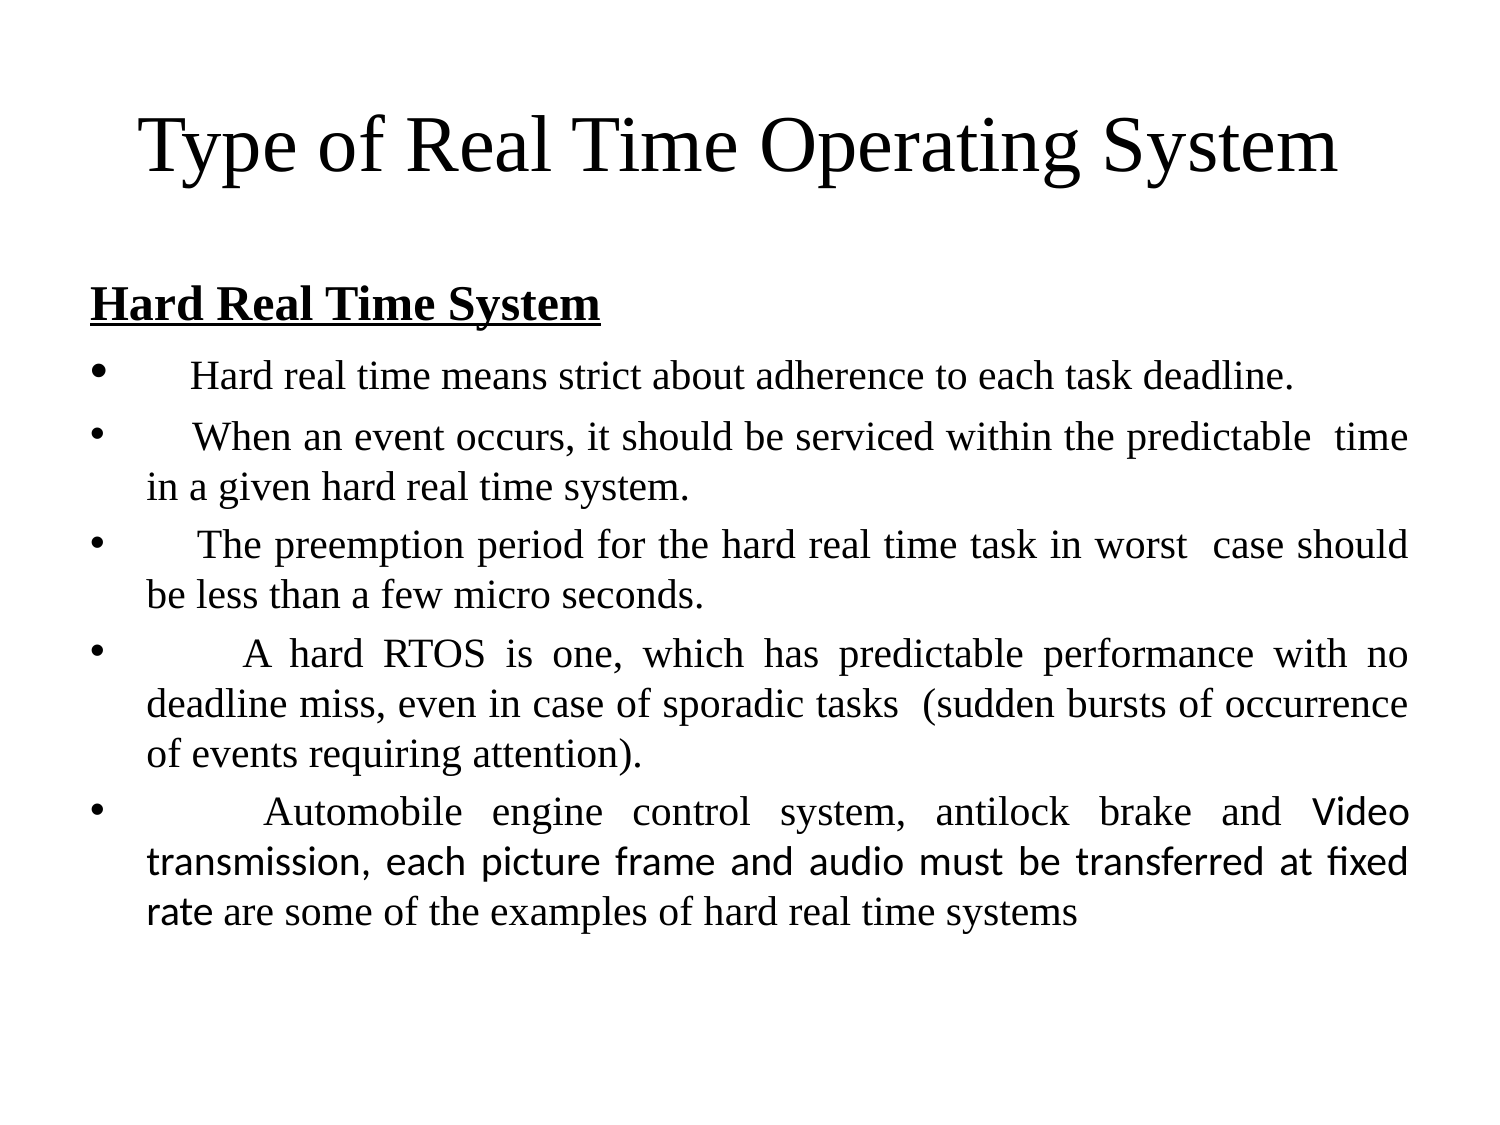

# Type of Real Time Operating System
Hard Real Time System
    Hard real time means strict about adherence to each task deadline.
    When an event occurs, it should be serviced within the predictable  time in a given hard real time system.
    The preemption period for the hard real time task in worst  case should be less than a few micro seconds.
     A hard RTOS is one, which has predictable performance with no deadline miss, even in case of sporadic tasks  (sudden bursts of occurrence of events requiring attention).
    Automobile engine control system, antilock brake and Video transmission, each picture frame and audio must be transferred at fixed rate are some of the examples of hard real time systems